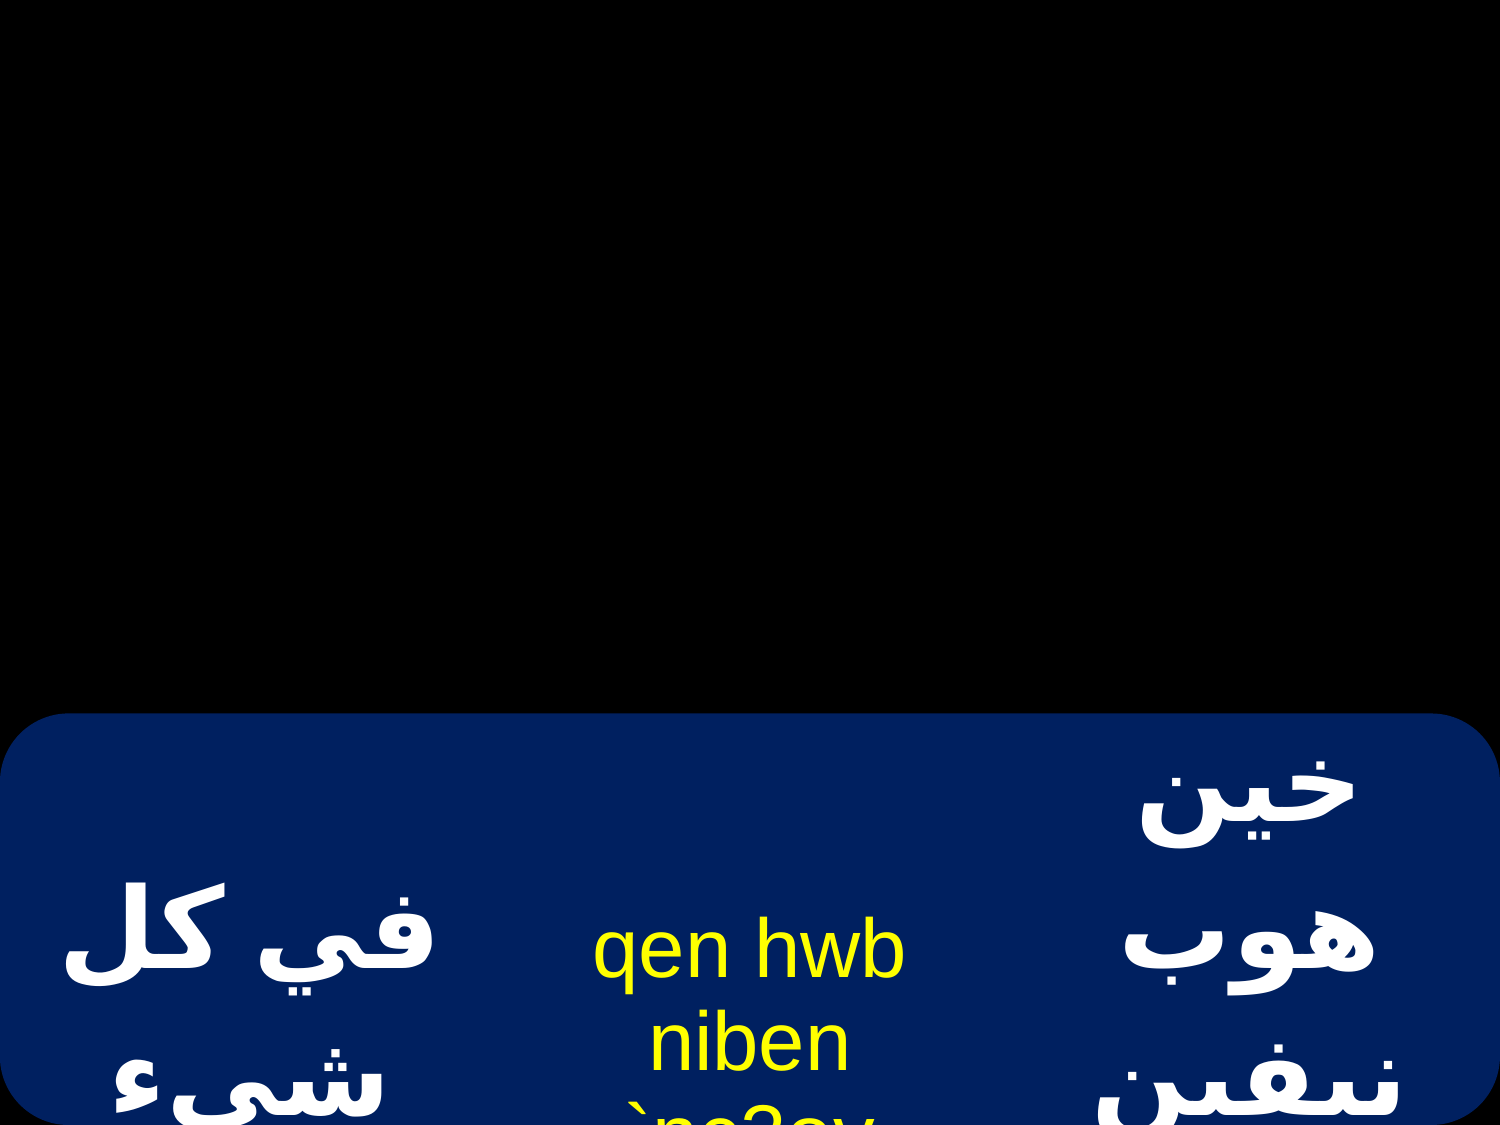

| في كل شيء كل حين | qen hwb niben `nc3ov niben | خين هوب نيفين إنسيو نيفين |
| --- | --- | --- |